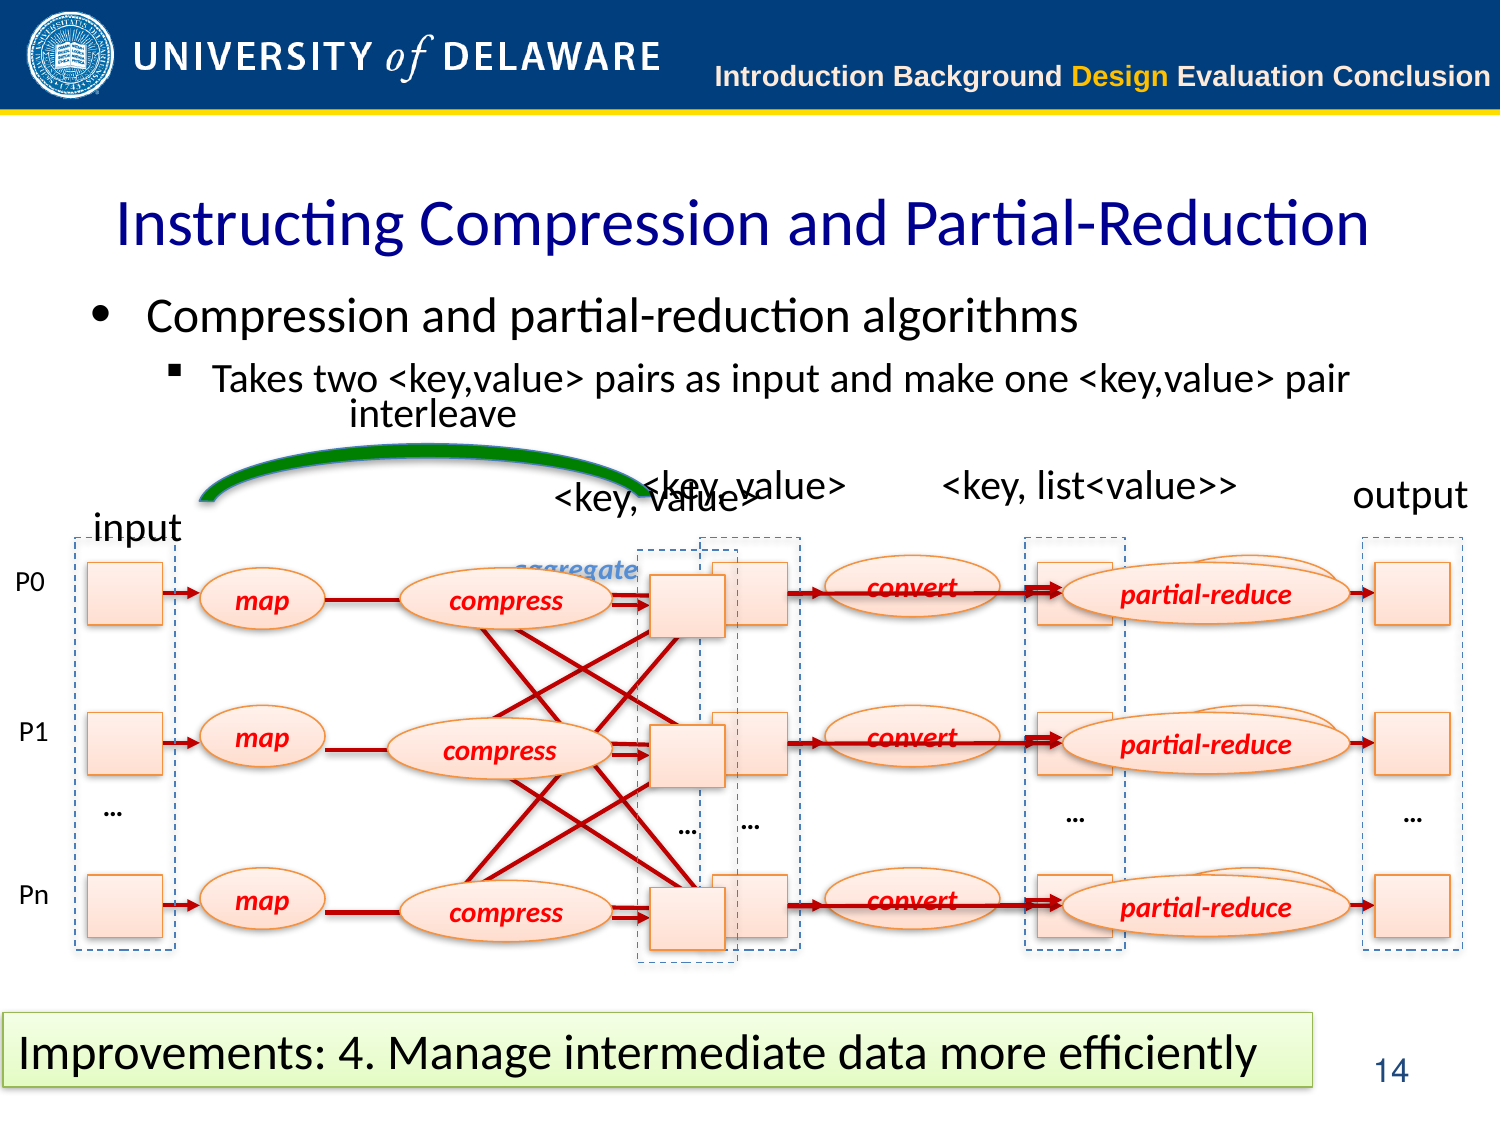

Introduction Background Design Evaluation Conclusion
# Instructing Compression and Partial-Reduction
Compression and partial-reduction algorithms
Takes two <key,value> pairs as input and make one <key,value> pair
interleave

<key, value>
<key, list<value>>
output
<key, value>
input

aggregate

P0
convert
reduce

partial-reduce

map
compress

P1
map
convert
reduce

partial-reduce

compress

…
…
…
…
…
Pn
map
convert
reduce

partial-reduce

compress

Improvements: 4. Manage intermediate data more efficiently
14